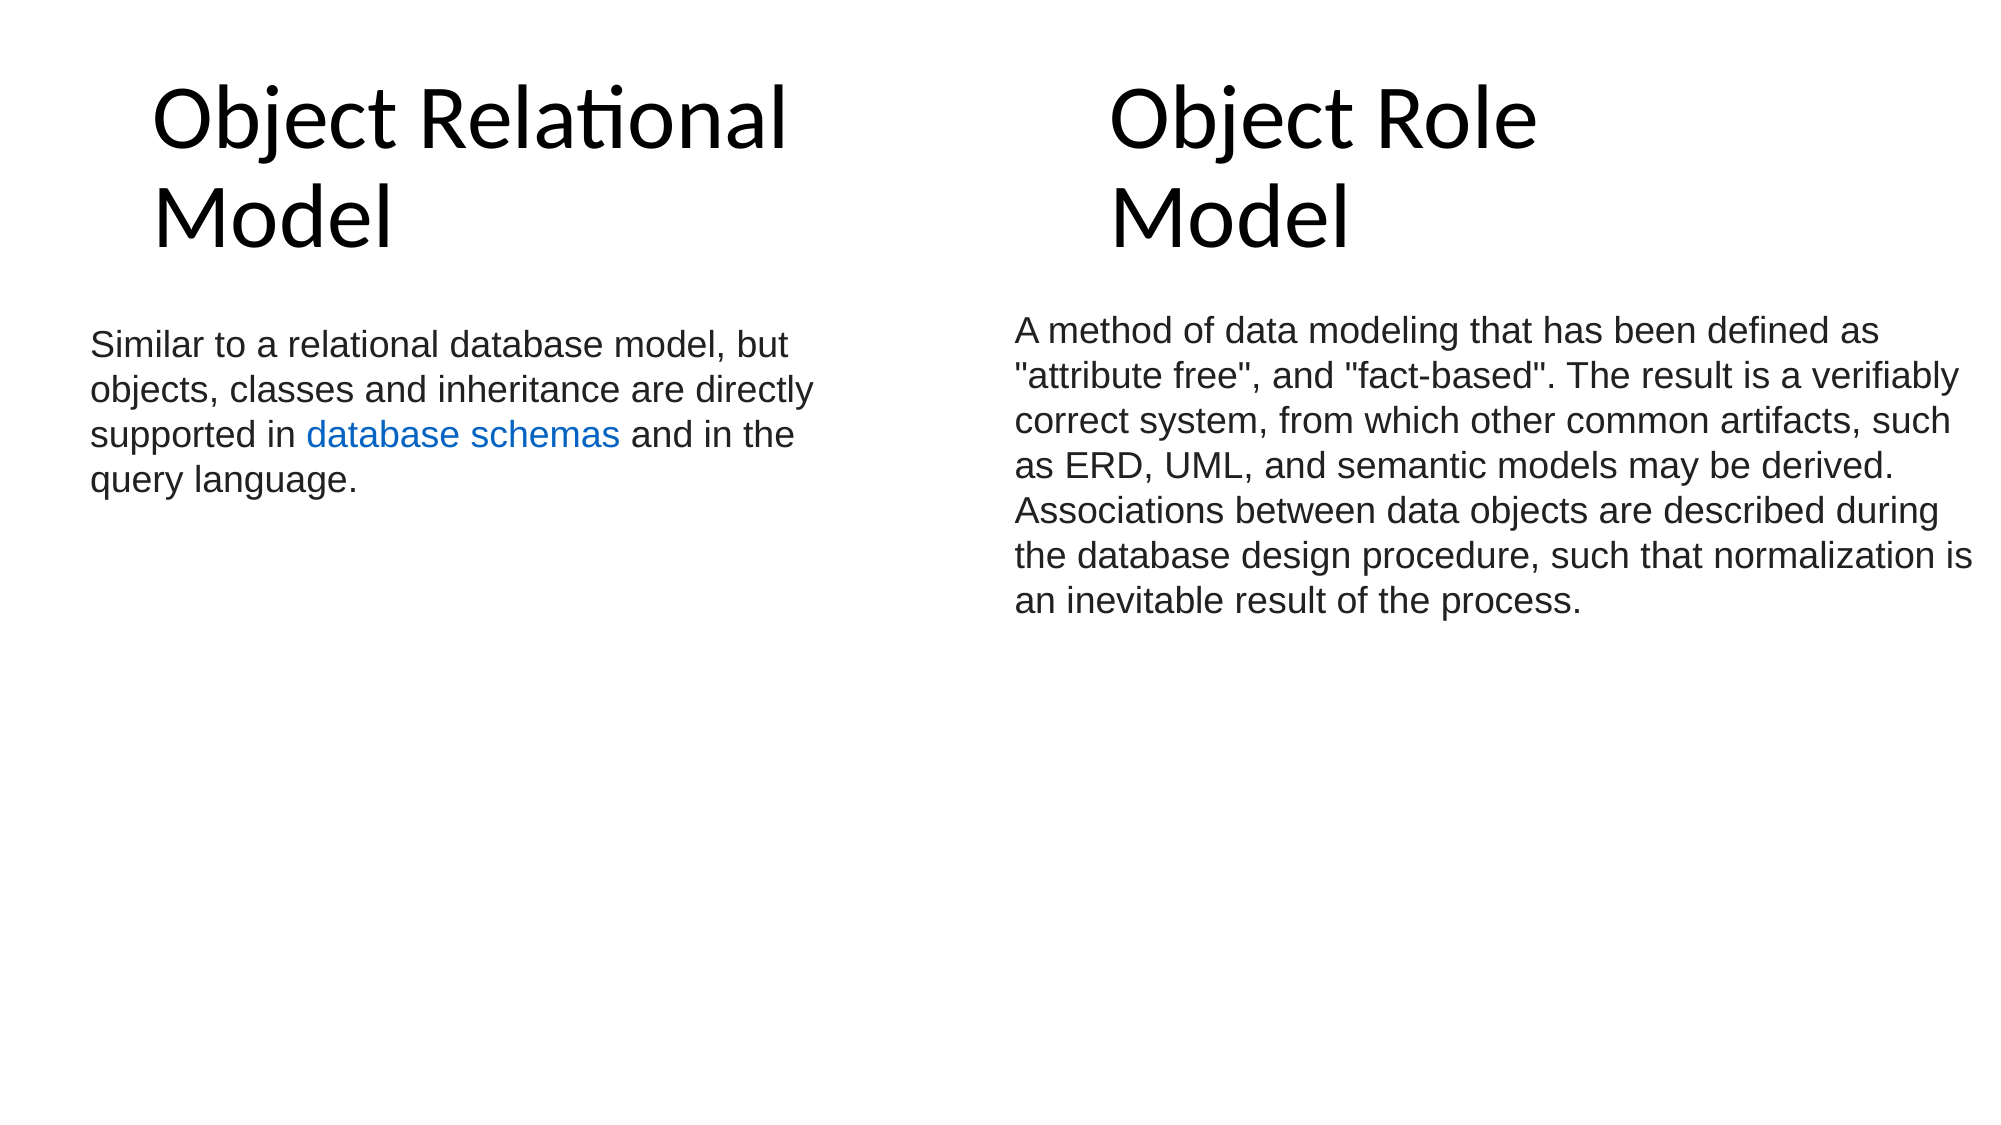

Object Role Model
# Object Relational Model
A method of data modeling that has been defined as "attribute free", and "fact-based". The result is a verifiably correct system, from which other common artifacts, such as ERD, UML, and semantic models may be derived. Associations between data objects are described during the database design procedure, such that normalization is an inevitable result of the process.
Similar to a relational database model, but objects, classes and inheritance are directly supported in database schemas and in the query language.